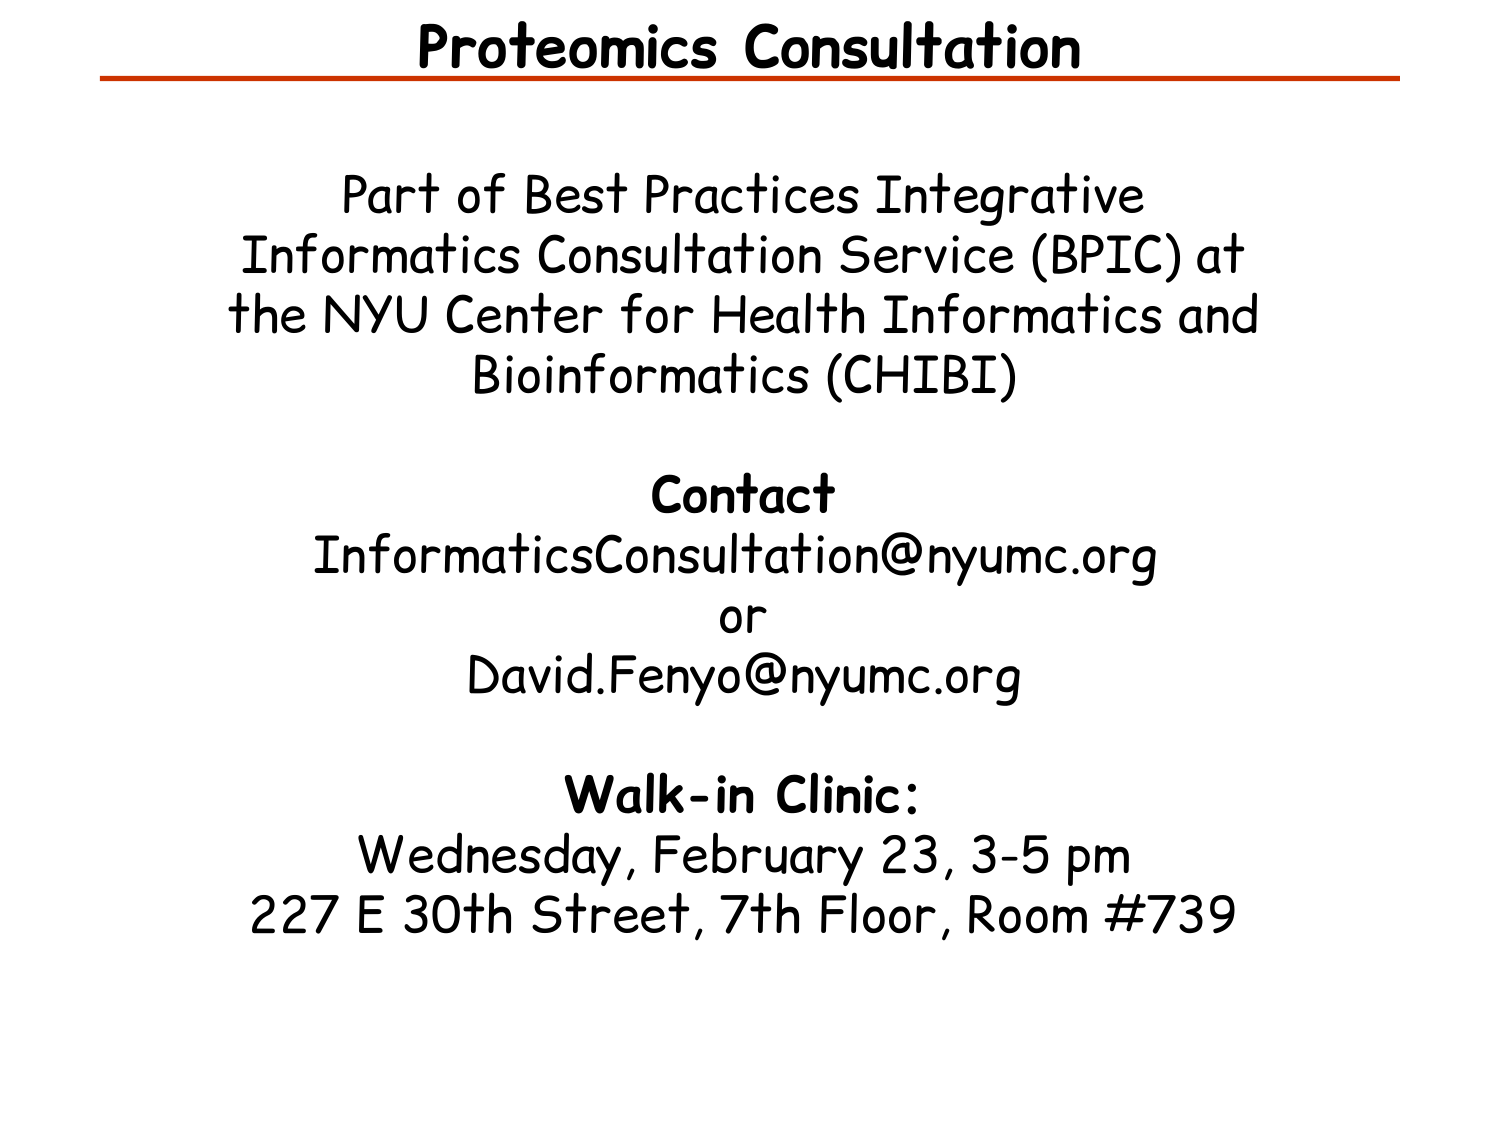

Proteomics Consultation

Part of Best Practices Integrative Informatics Consultation Service (BPIC) at the NYU Center for Health Informatics and Bioinformatics (CHIBI)

Contact
InformaticsConsultation@nyumc.org
or
David.Fenyo@nyumc.org

Walk-in Clinic:
Wednesday, February 23, 3-5 pm
227 E 30th Street, 7th Floor, Room #739